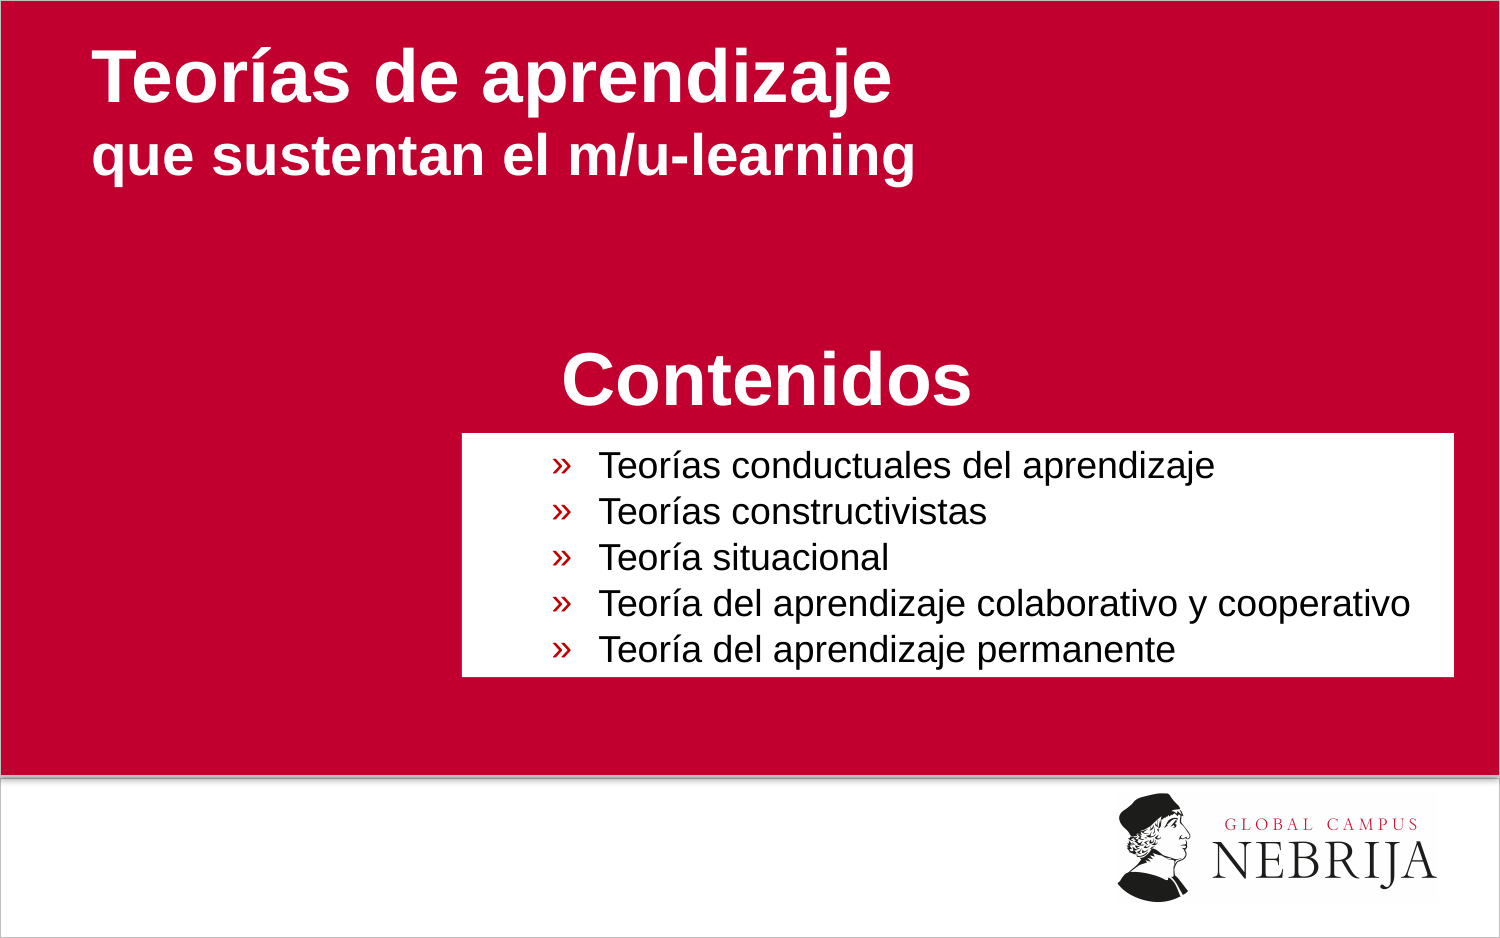

Teorías de aprendizaje
que sustentan el m/u-learning

Contenidos

Teorías conductuales del aprendizaje
Teorías constructivistas
Teoría situacional
Teoría del aprendizaje colaborativo y cooperativo
Teoría del aprendizaje permanente